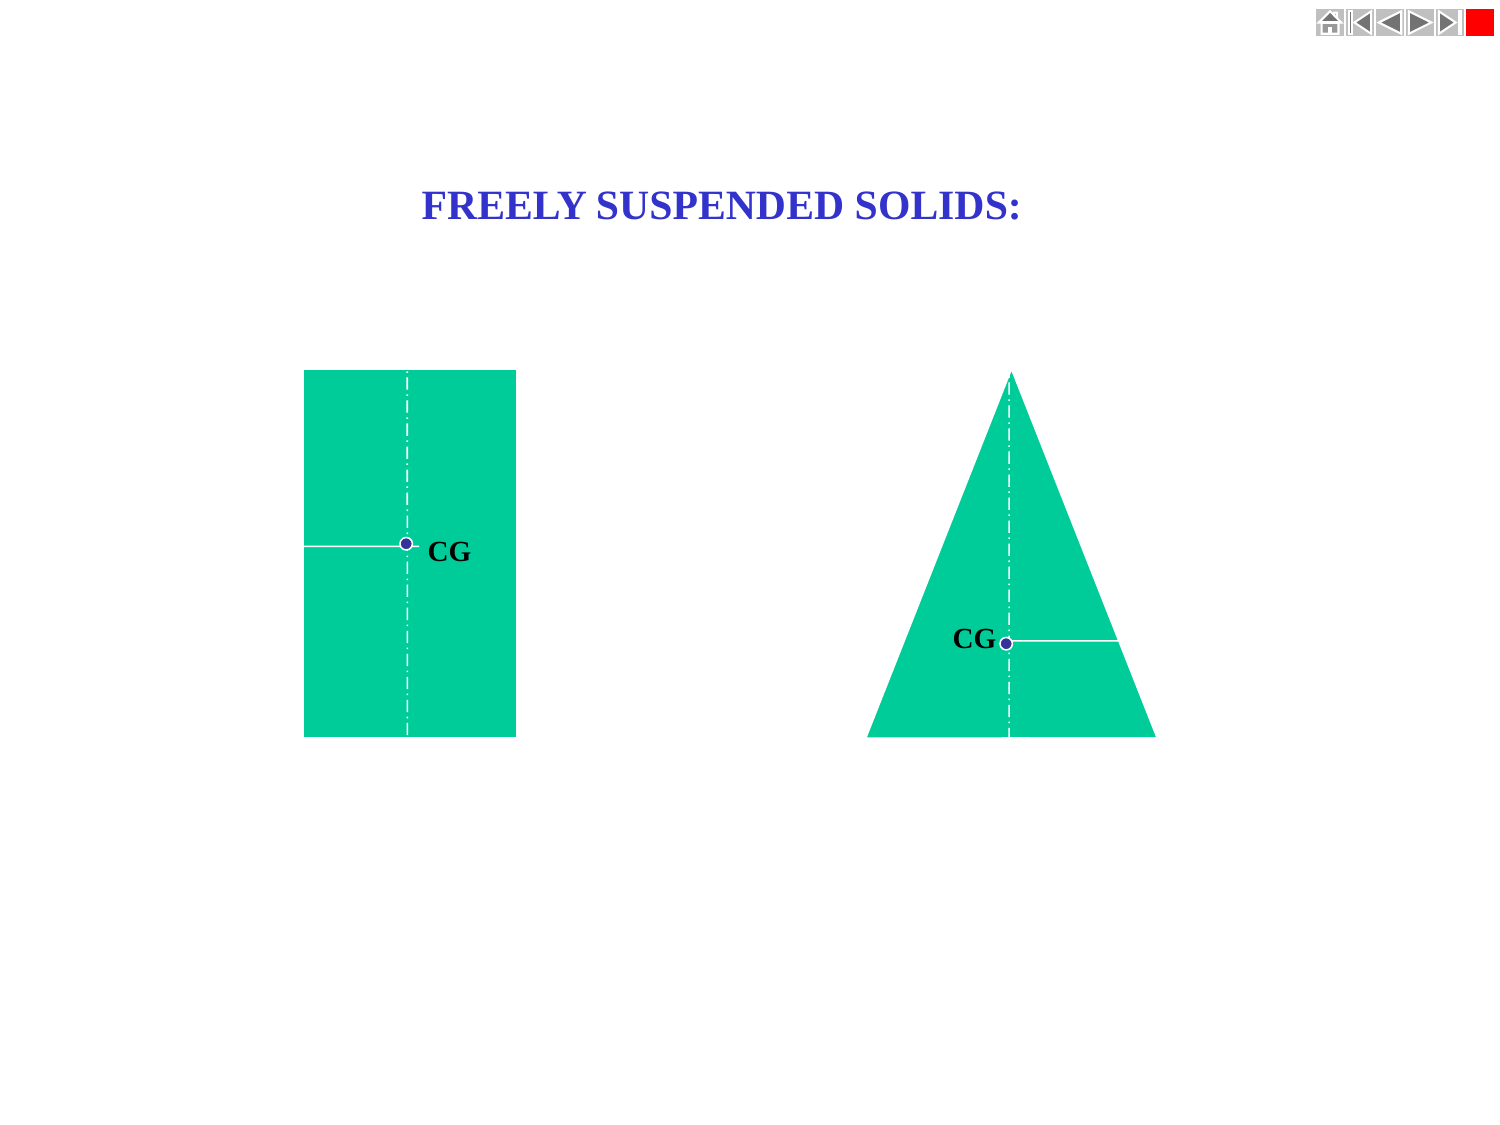

FREELY SUSPENDED SOLIDS:
Positions of CG, on axis, from base, for different solids are shown below.

H

H/2

H/4

GROUP A SOLIDS
( Cylinder & Prisms)
GROUP B SOLIDS
( Cone  & Pyramids)
CG

CG